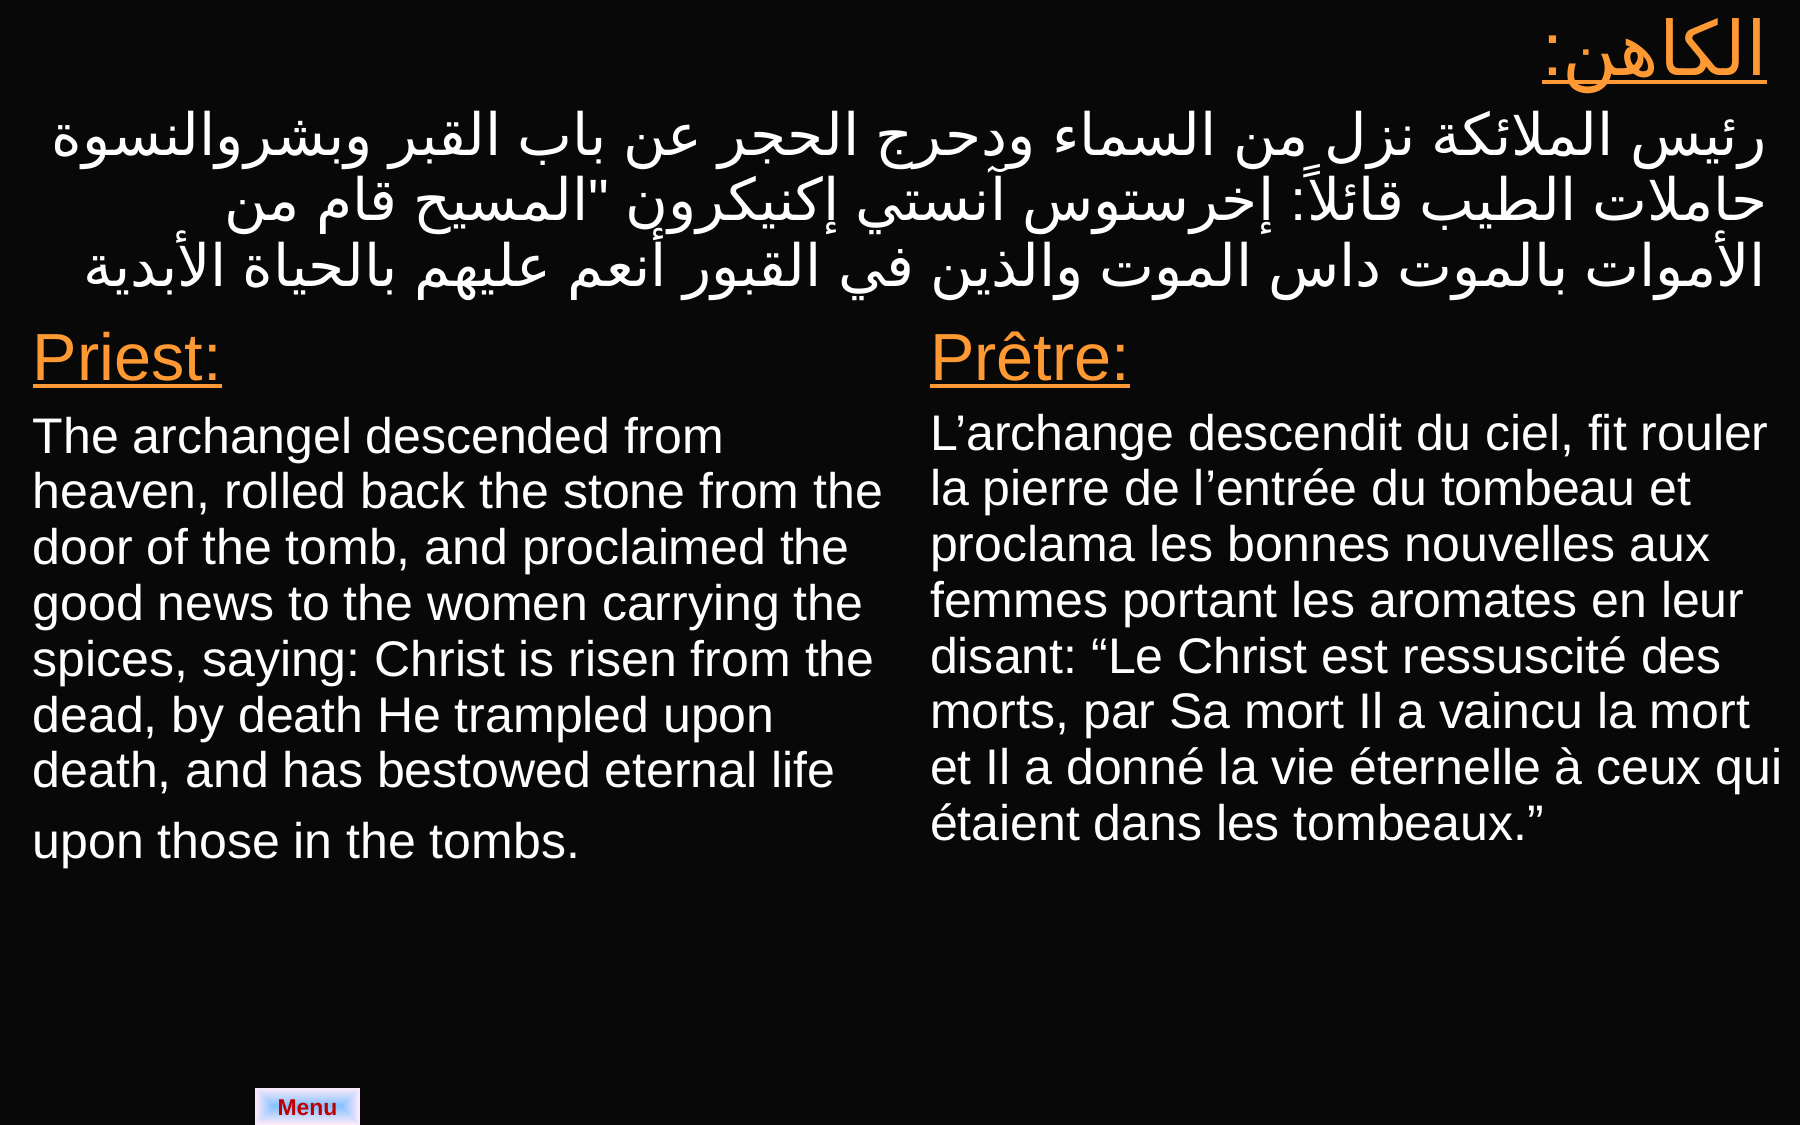

| الكاهن: رئيس الملائكة نزل من السماء ودحرج الحجر عن باب القبر وبشروالنسوة حاملات الطيب قائلاً: إخرستوس آنستي إكنيكرون "المسيح قام من الأموات بالموت داس الموت والذين في القبور أنعم عليهم بالحياة الأبدية |  |
| --- | --- |
| Priest: The archangel descended from heaven, rolled back the stone from the door of the tomb, and proclaimed the good news to the women carrying the spices, saying: Christ is risen from the dead, by death He trampled upon death, and has bestowed eternal life upon those in the tombs. | Prêtre: L’archange descendit du ciel, fit rouler la pierre de l’entrée du tombeau et proclama les bonnes nouvelles aux femmes portant les aromates en leur disant: “Le Christ est ressuscité des morts, par Sa mort Il a vaincu la mort et Il a donné la vie éternelle à ceux qui étaient dans les tombeaux.” |

Menu